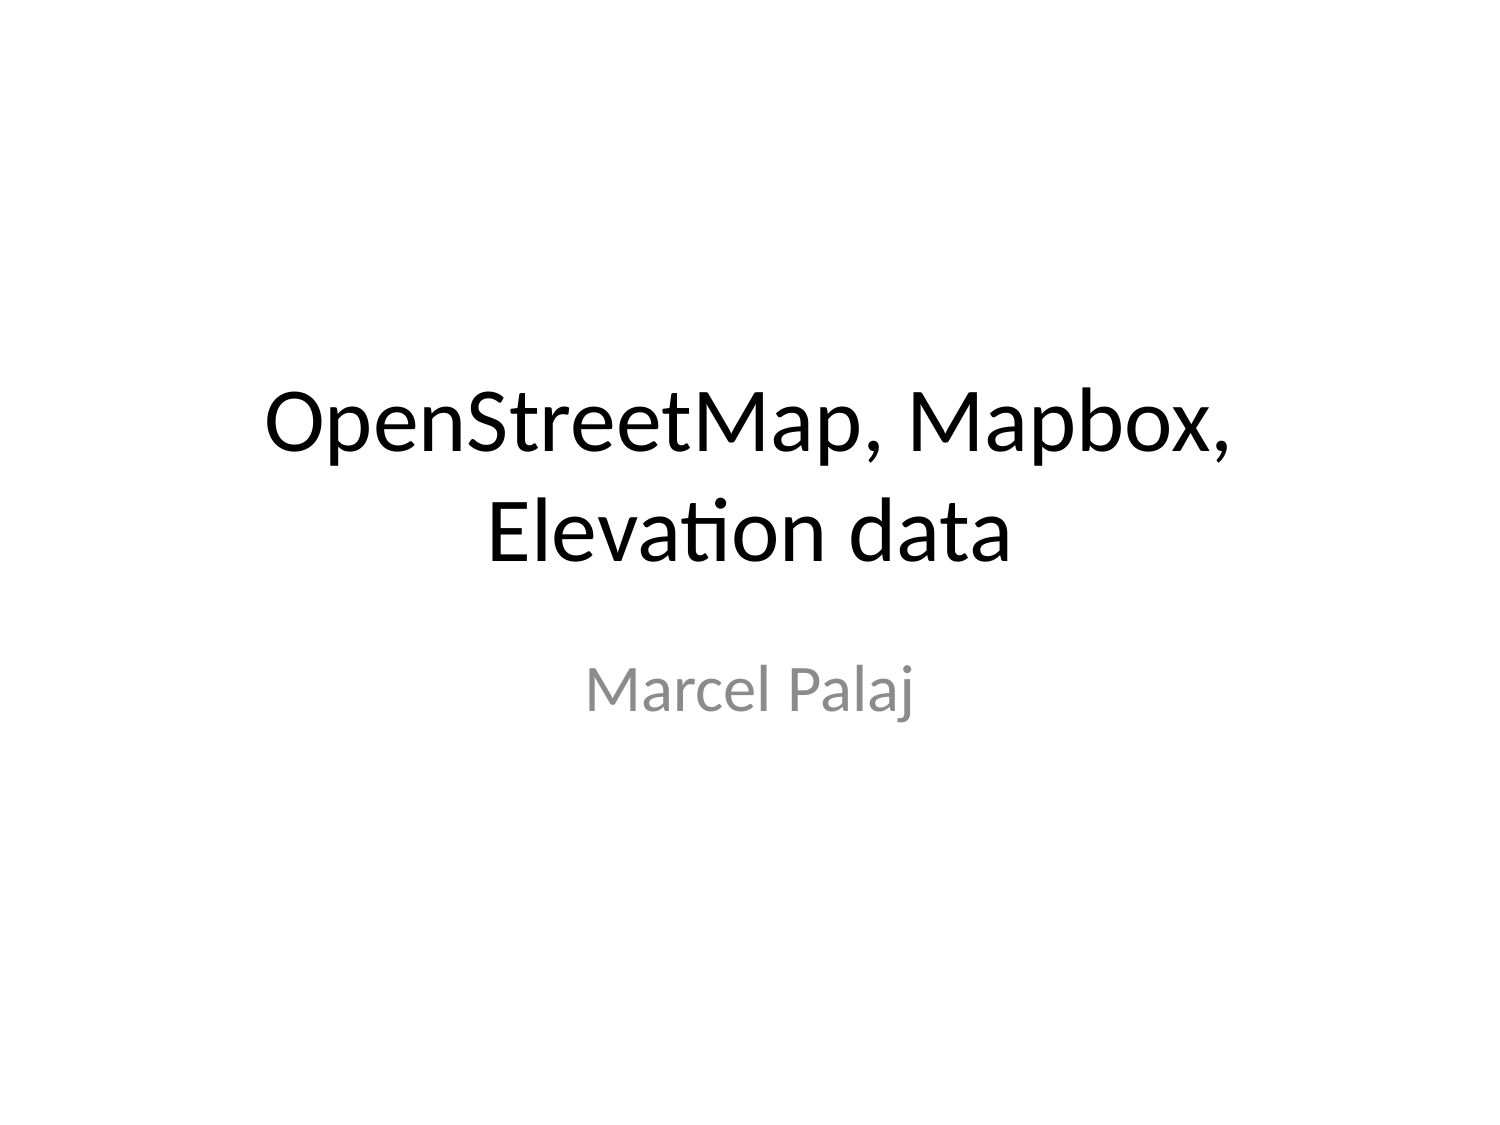

# OpenStreetMap, Mapbox, Elevation data
Marcel Palaj